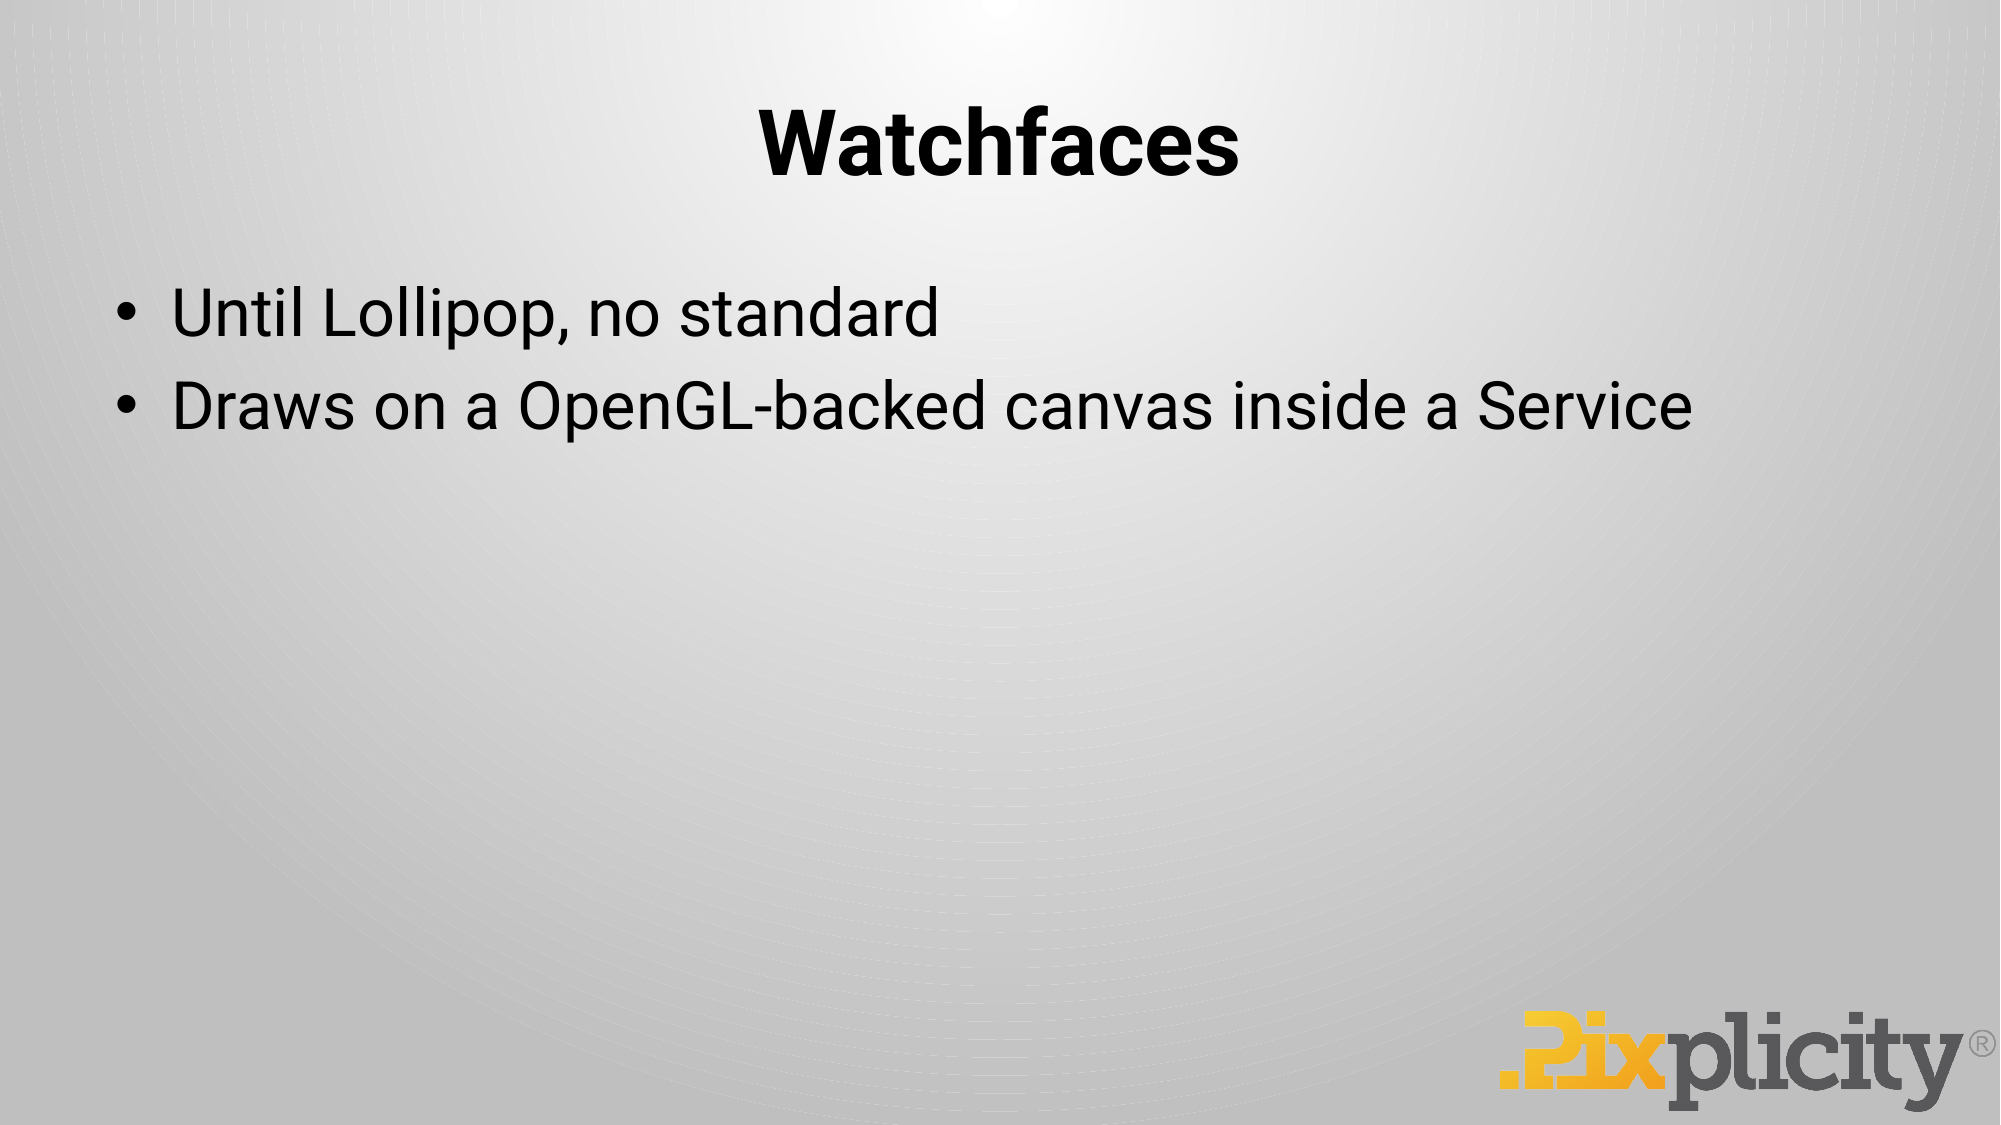

# Watchfaces
Until Lollipop, no standard
Draws on a OpenGL-backed canvas inside a Service